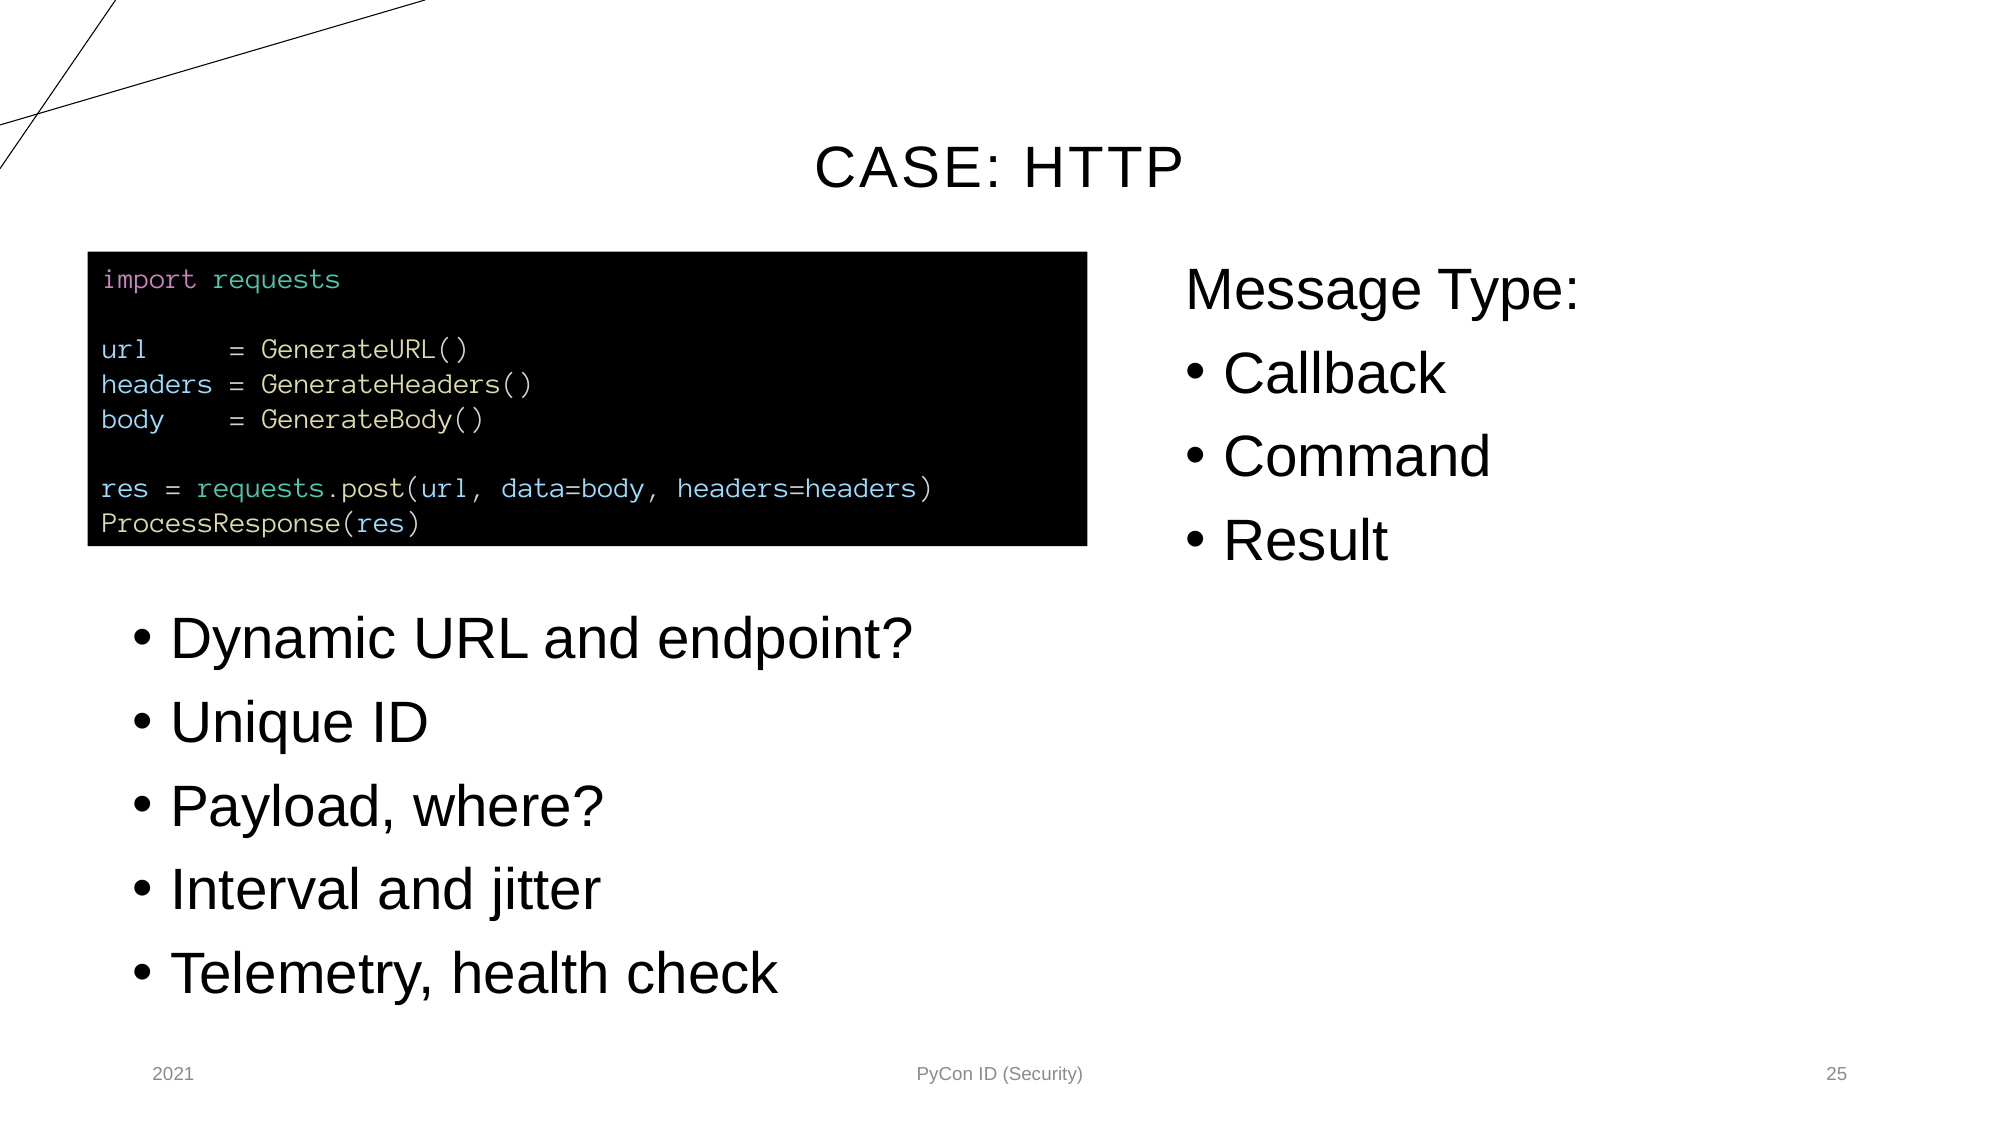

# Case: HTTP
import requests
url     = GenerateURL()
headers = GenerateHeaders()
body    = GenerateBody()
res = requests.post(url, data=body, headers=headers)
ProcessResponse(res)
Message Type:
Callback
Command
Result
Dynamic URL and endpoint?
Unique ID
Payload, where?
Interval and jitter
Telemetry, health check

2021
PyCon ID (Security)
25